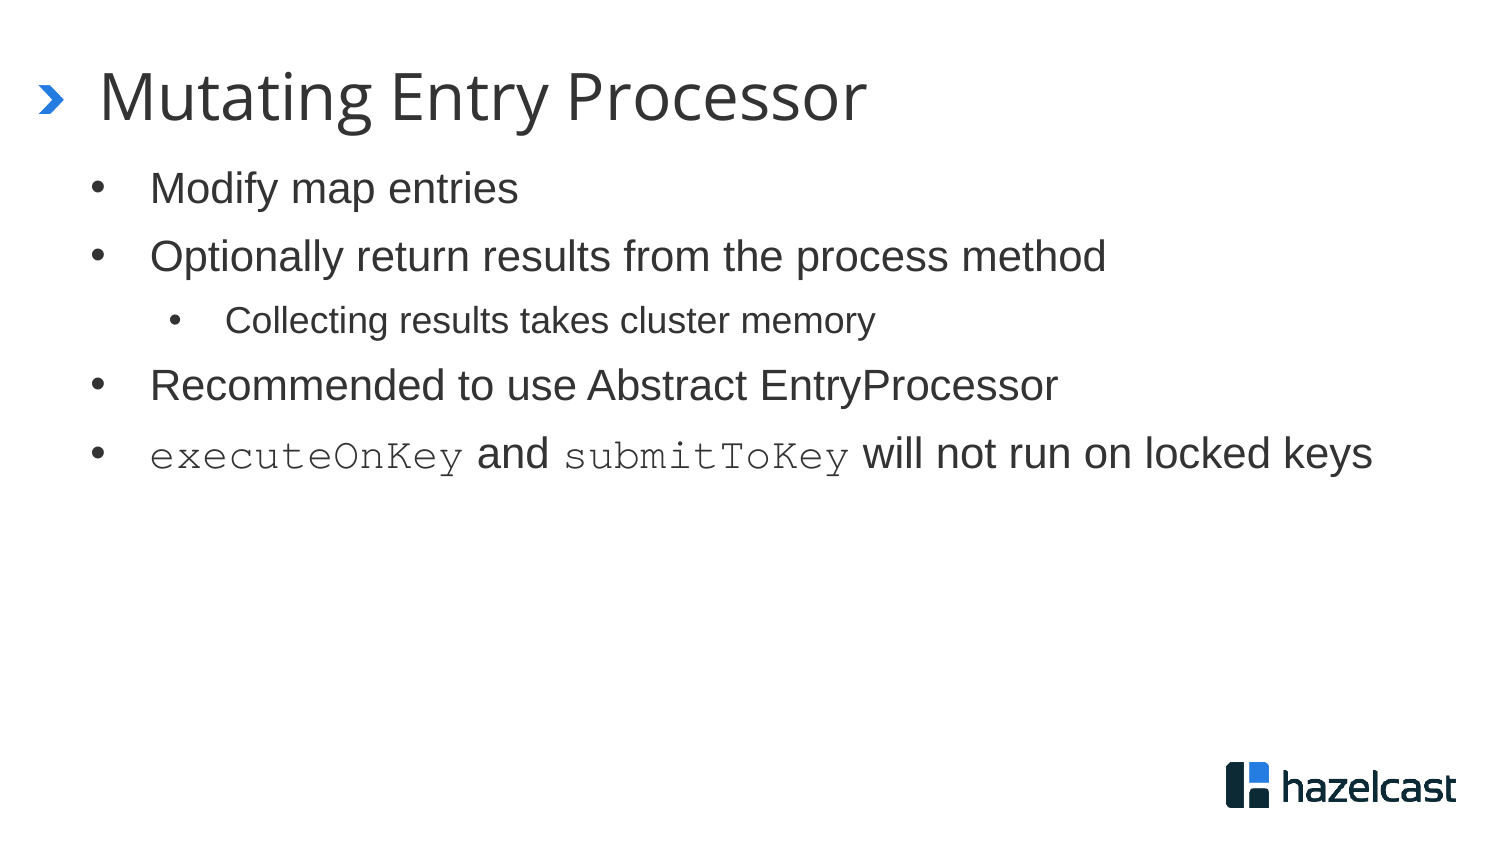

# Mutating Entry Processor
Modify map entries
Optionally return results from the process method
Collecting results takes cluster memory
Recommended to use Abstract EntryProcessor
executeOnKey and submitToKey will not run on locked keys